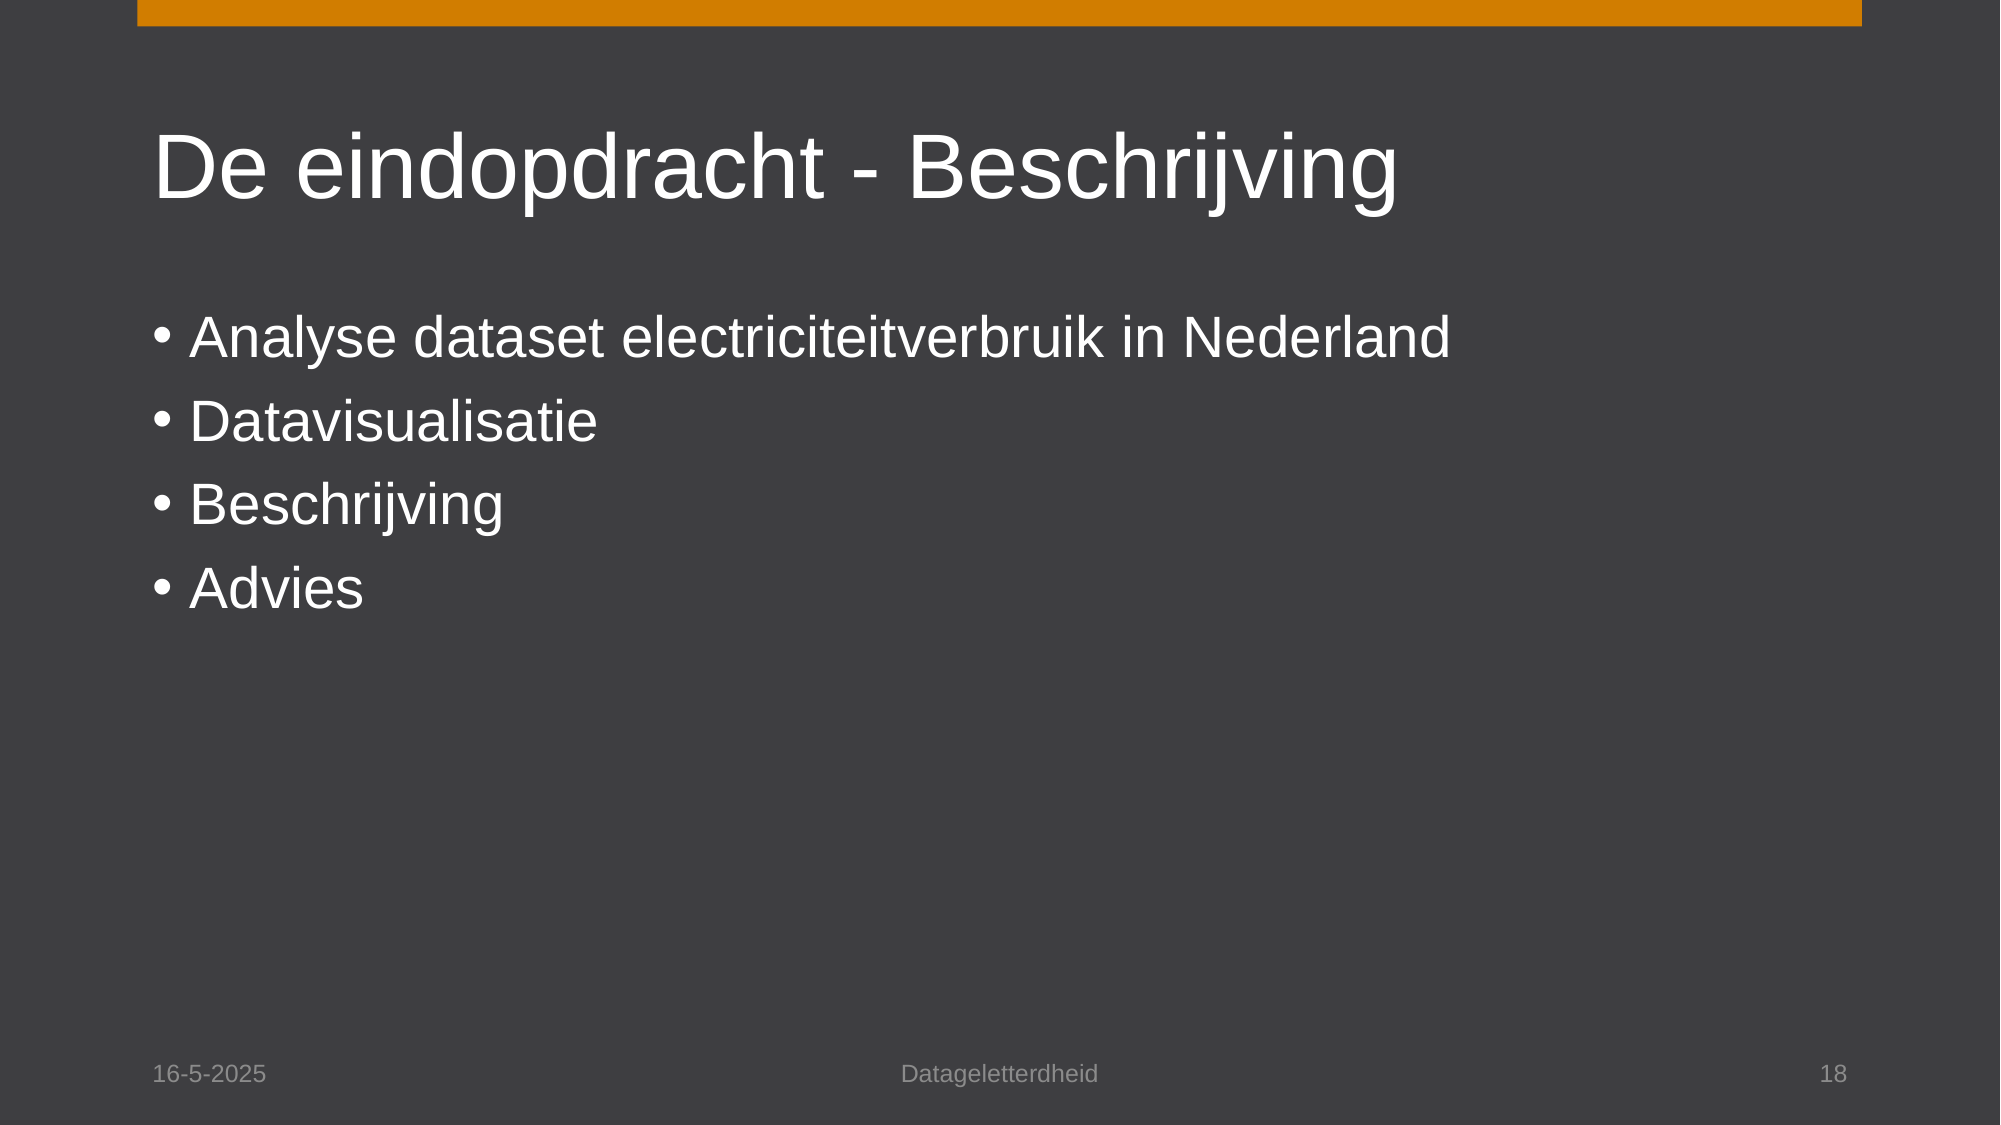

# De eindopdracht - Beschrijving
Analyse dataset electriciteitverbruik in Nederland
Datavisualisatie
Beschrijving
Advies
16-5-2025
Datageletterdheid
18